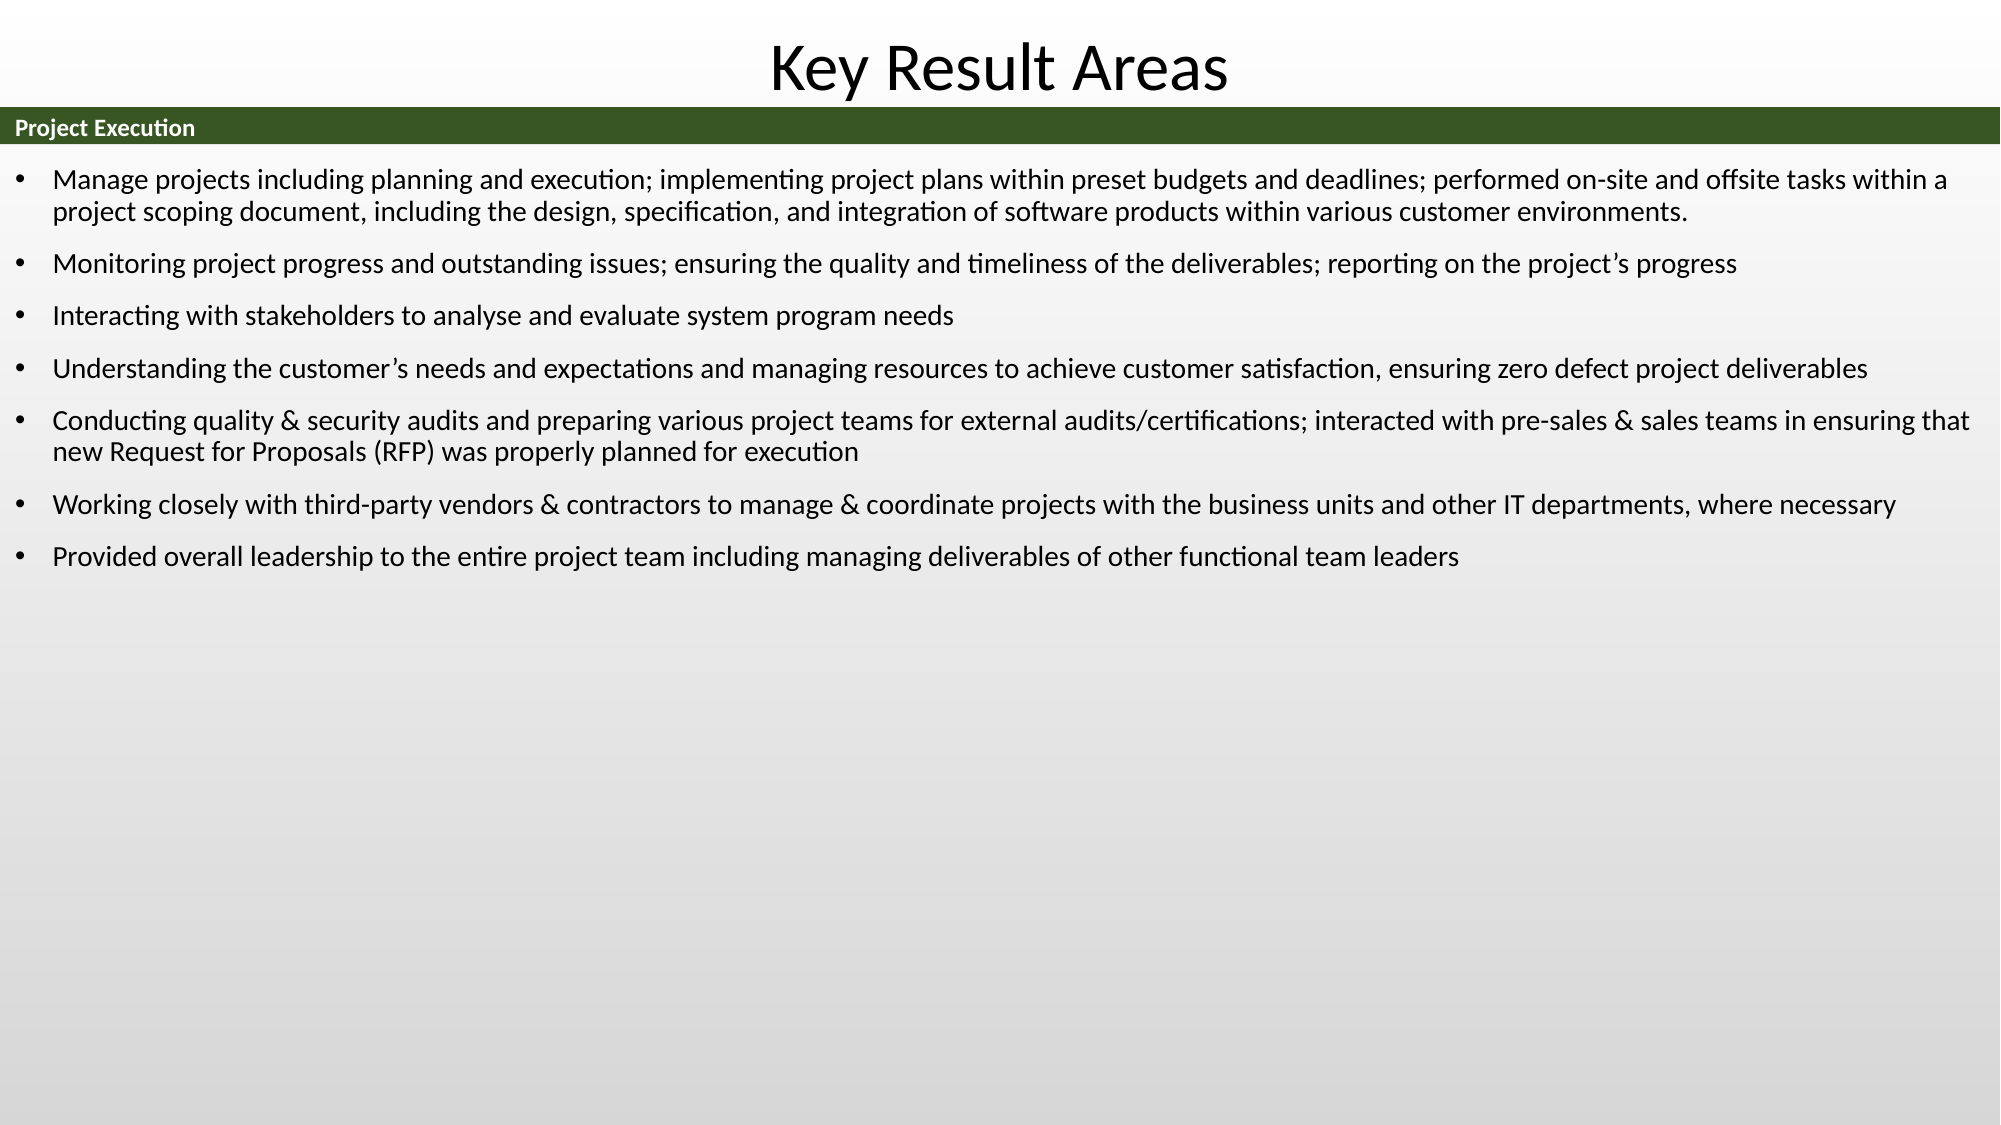

Key Result Areas
Project Execution
Manage projects including planning and execution; implementing project plans within preset budgets and deadlines; performed on-site and offsite tasks within a project scoping document, including the design, specification, and integration of software products within various customer environments.
Monitoring project progress and outstanding issues; ensuring the quality and timeliness of the deliverables; reporting on the project’s progress
Interacting with stakeholders to analyse and evaluate system program needs
Understanding the customer’s needs and expectations and managing resources to achieve customer satisfaction, ensuring zero defect project deliverables
Conducting quality & security audits and preparing various project teams for external audits/certifications; interacted with pre-sales & sales teams in ensuring that new Request for Proposals (RFP) was properly planned for execution
Working closely with third-party vendors & contractors to manage & coordinate projects with the business units and other IT departments, where necessary
Provided overall leadership to the entire project team including managing deliverables of other functional team leaders